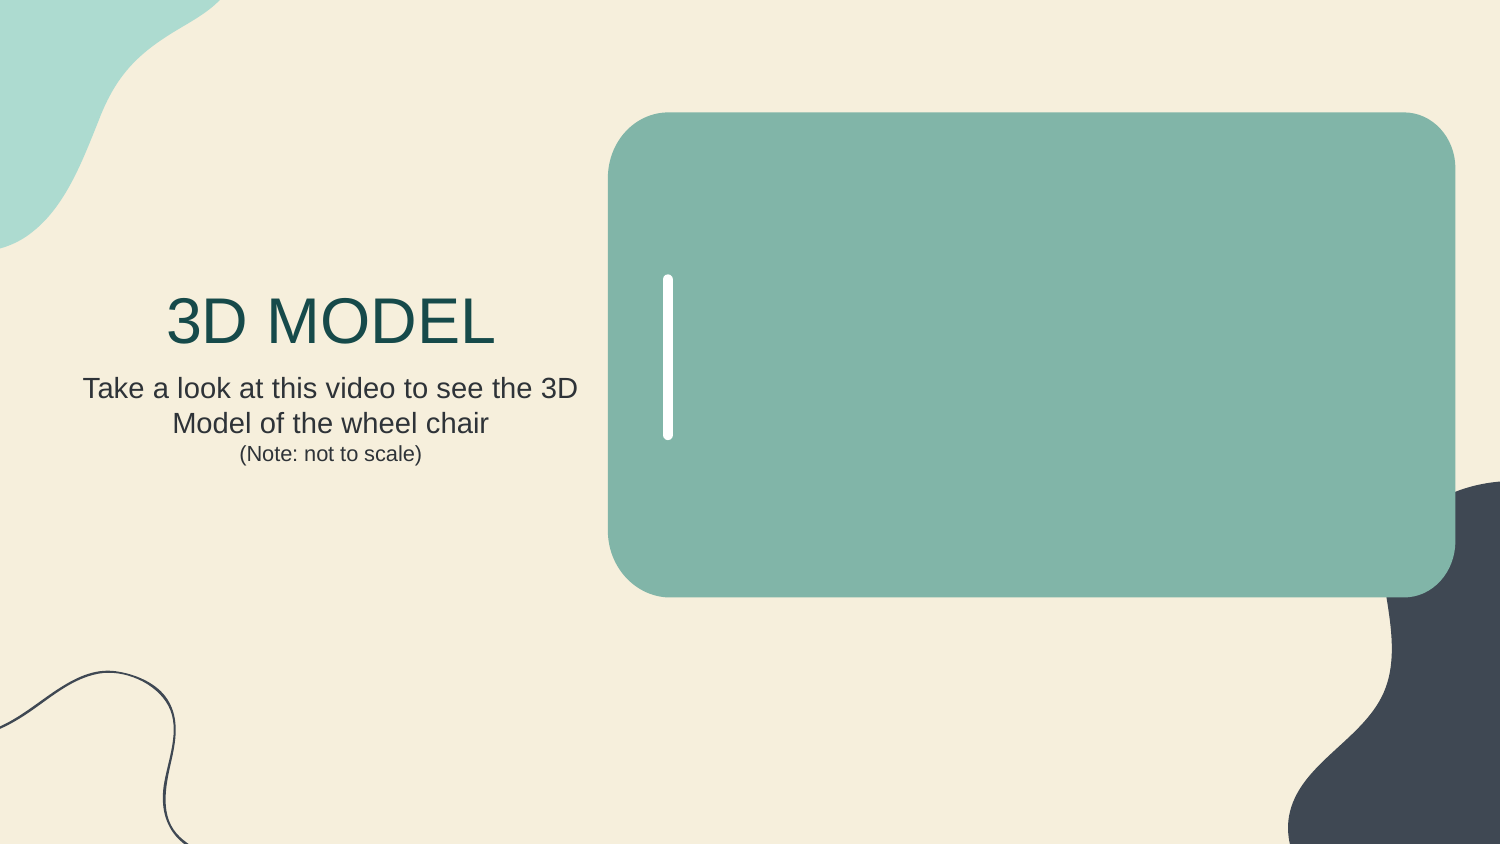

# 3D MODEL
Take a look at this video to see the 3D Model of the wheel chair
(Note: not to scale)